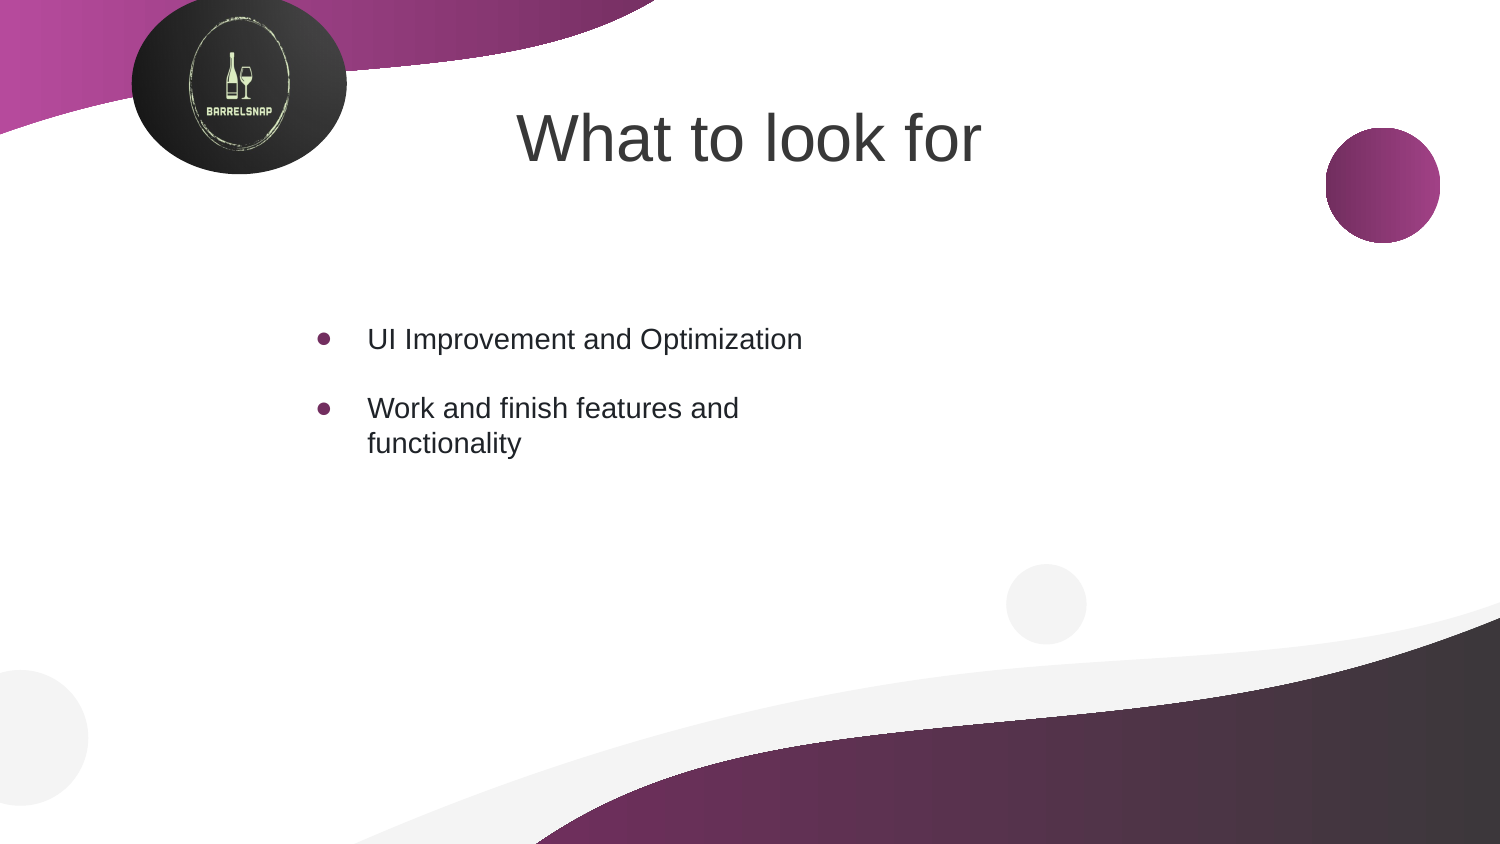

# What to look for

UI Improvement and Optimization

Work and finish features and functionality